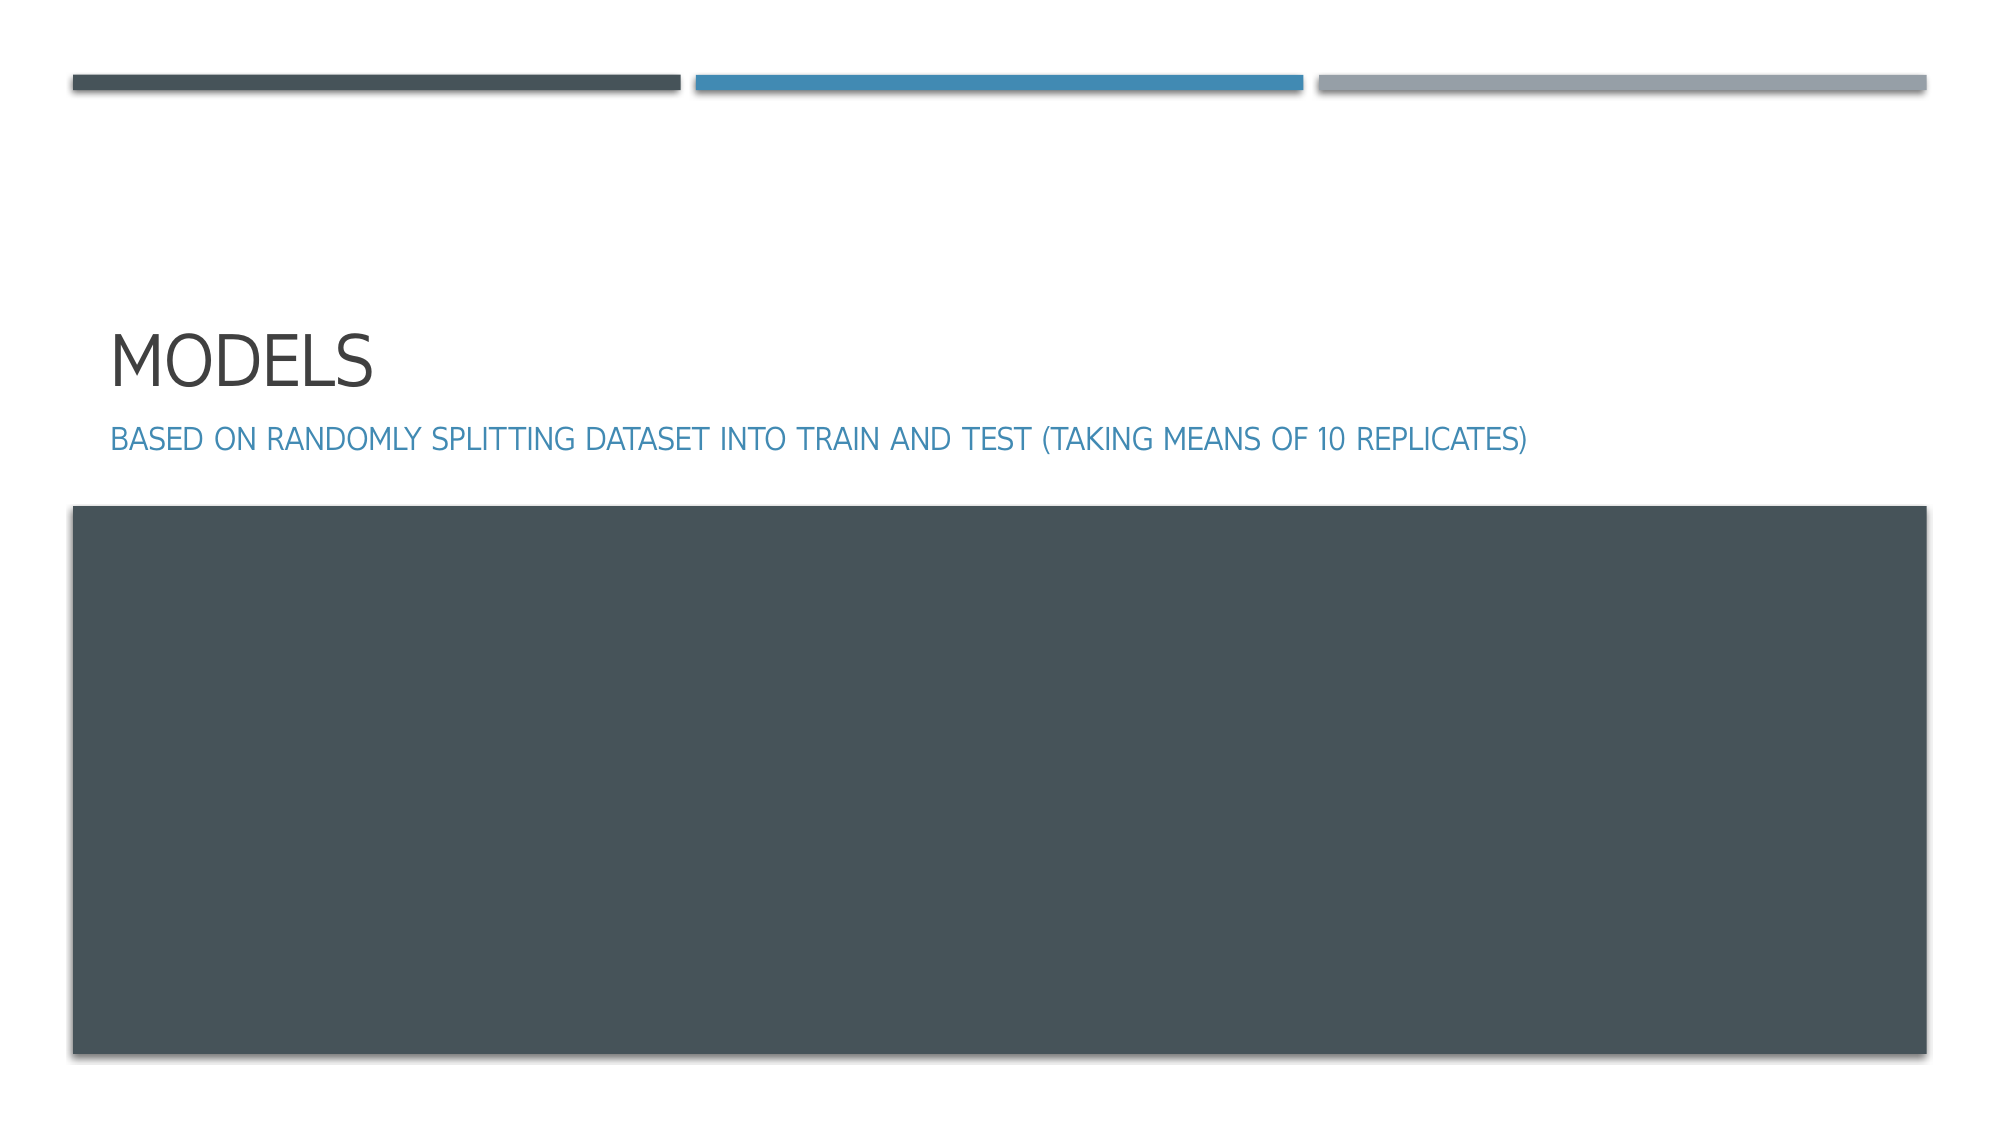

# Models
Based on Randomly splitting dataset into train and test (taking means of 10 replicates)